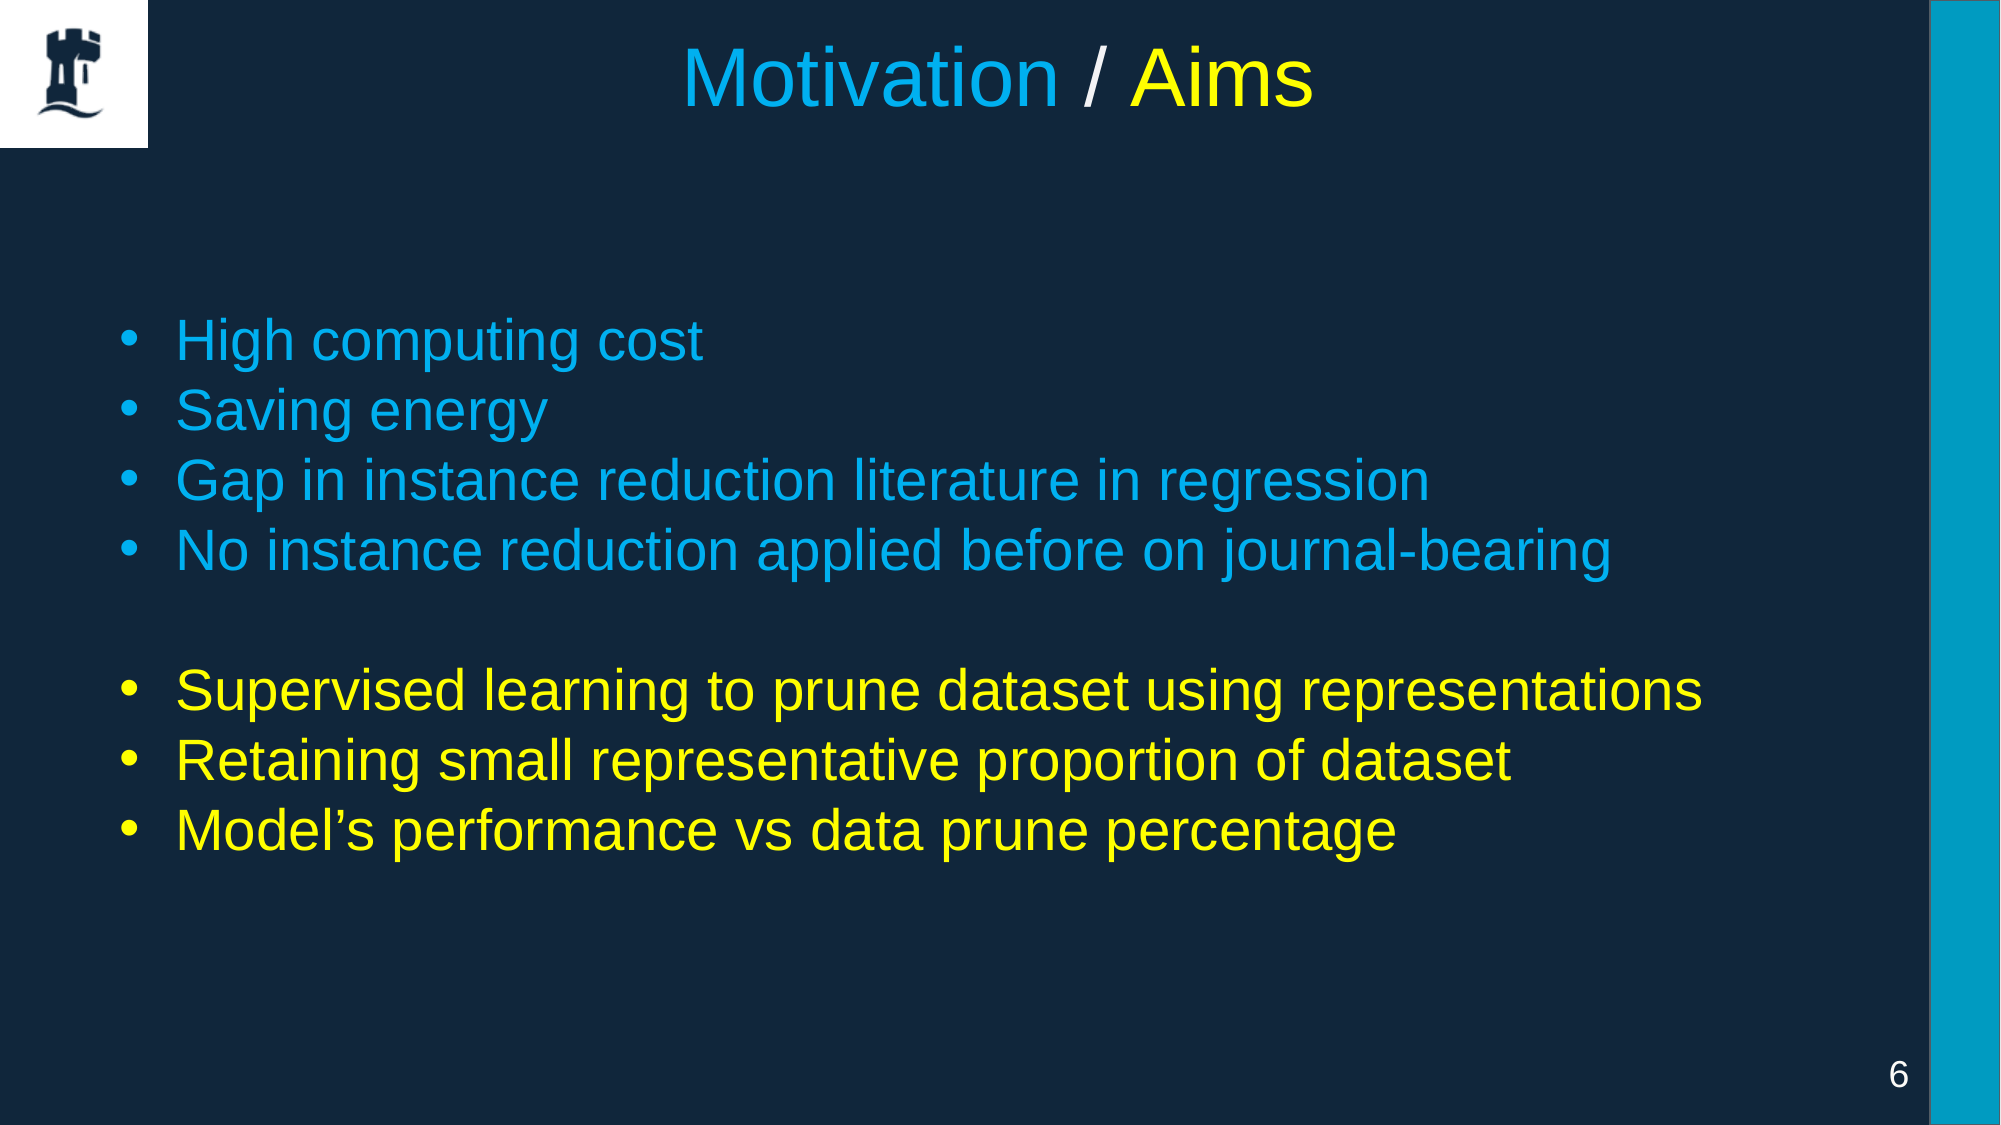

Motivation / Aims
High computing cost
Saving energy
Gap in instance reduction literature in regression
No instance reduction applied before on journal-bearing

Supervised learning to prune dataset using representations
Retaining small representative proportion of dataset
Model’s performance vs data prune percentage

6